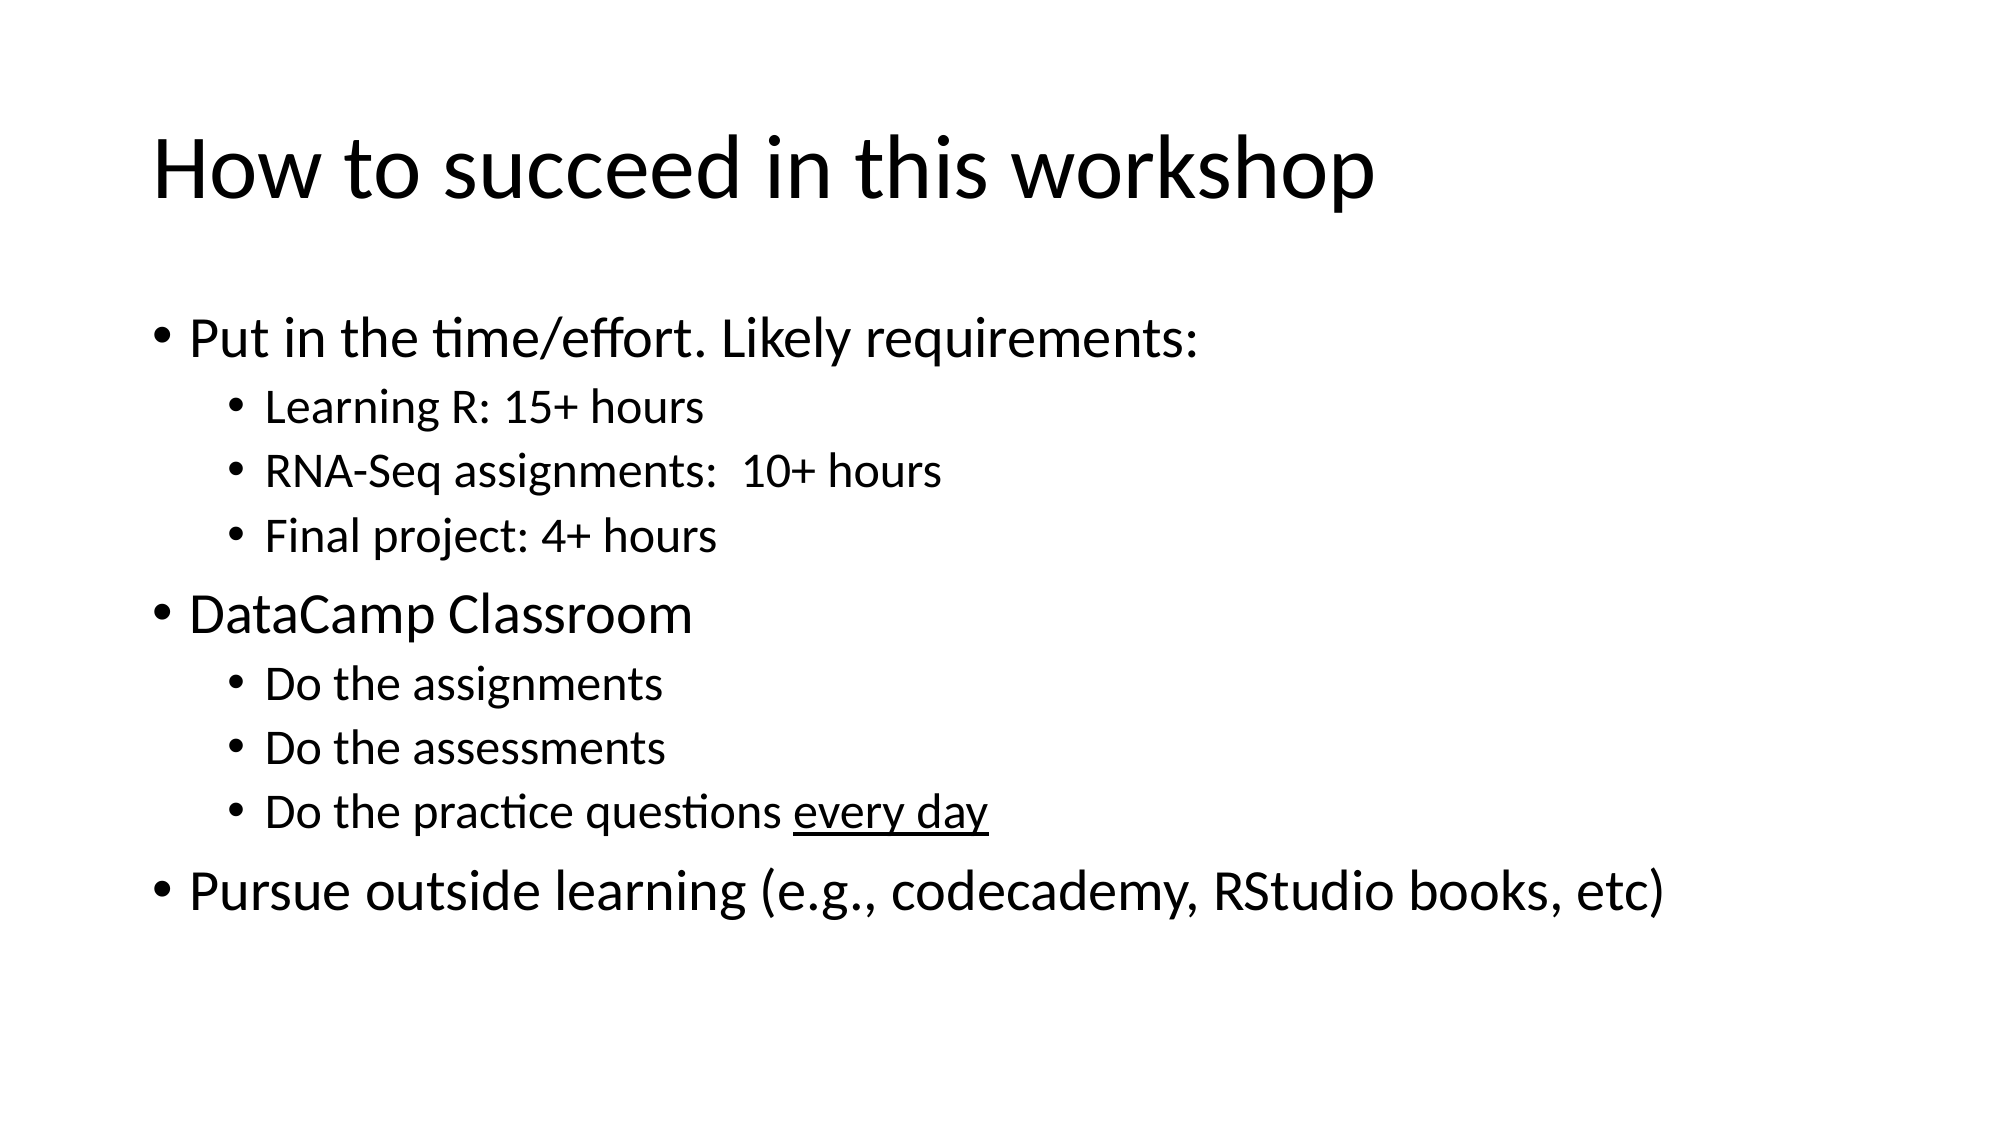

# How to succeed in this workshop
Put in the time/effort. Likely requirements:
Learning R: 15+ hours
RNA-Seq assignments:  10+ hours
Final project: 4+ hours
DataCamp Classroom
Do the assignments
Do the assessments
Do the practice questions every day
Pursue outside learning (e.g., codecademy, RStudio books, etc)